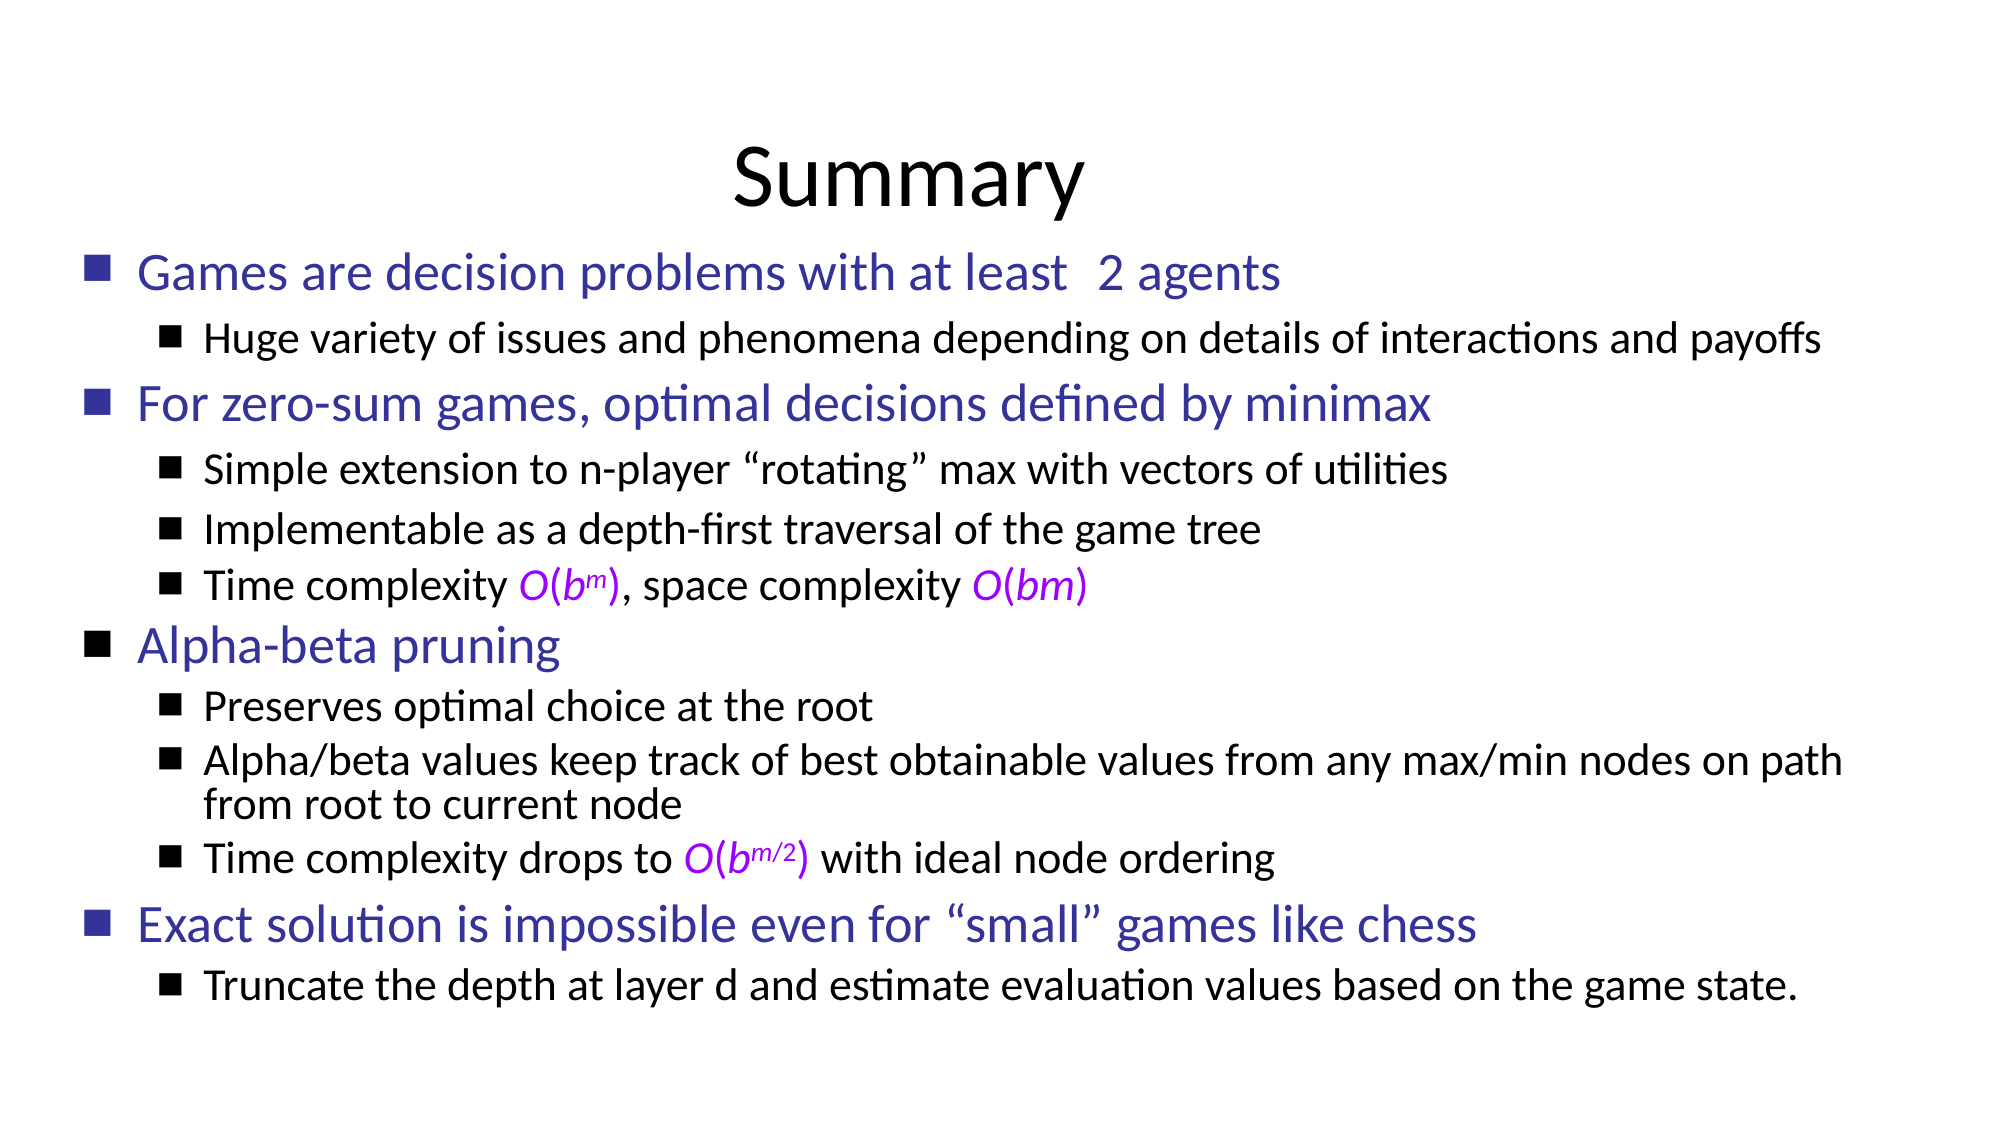

# Summary
Games are decision problems with at least  2 agents
Huge variety of issues and phenomena depending on details of interactions and payoffs
For zero-sum games, optimal decisions defined by minimax
Simple extension to n-player “rotating” max with vectors of utilities
Implementable as a depth-first traversal of the game tree
Time complexity O(bm), space complexity O(bm)
Alpha-beta pruning
Preserves optimal choice at the root
Alpha/beta values keep track of best obtainable values from any max/min nodes on path from root to current node
Time complexity drops to O(bm/2) with ideal node ordering
Exact solution is impossible even for “small” games like chess
Truncate the depth at layer d and estimate evaluation values based on the game state.